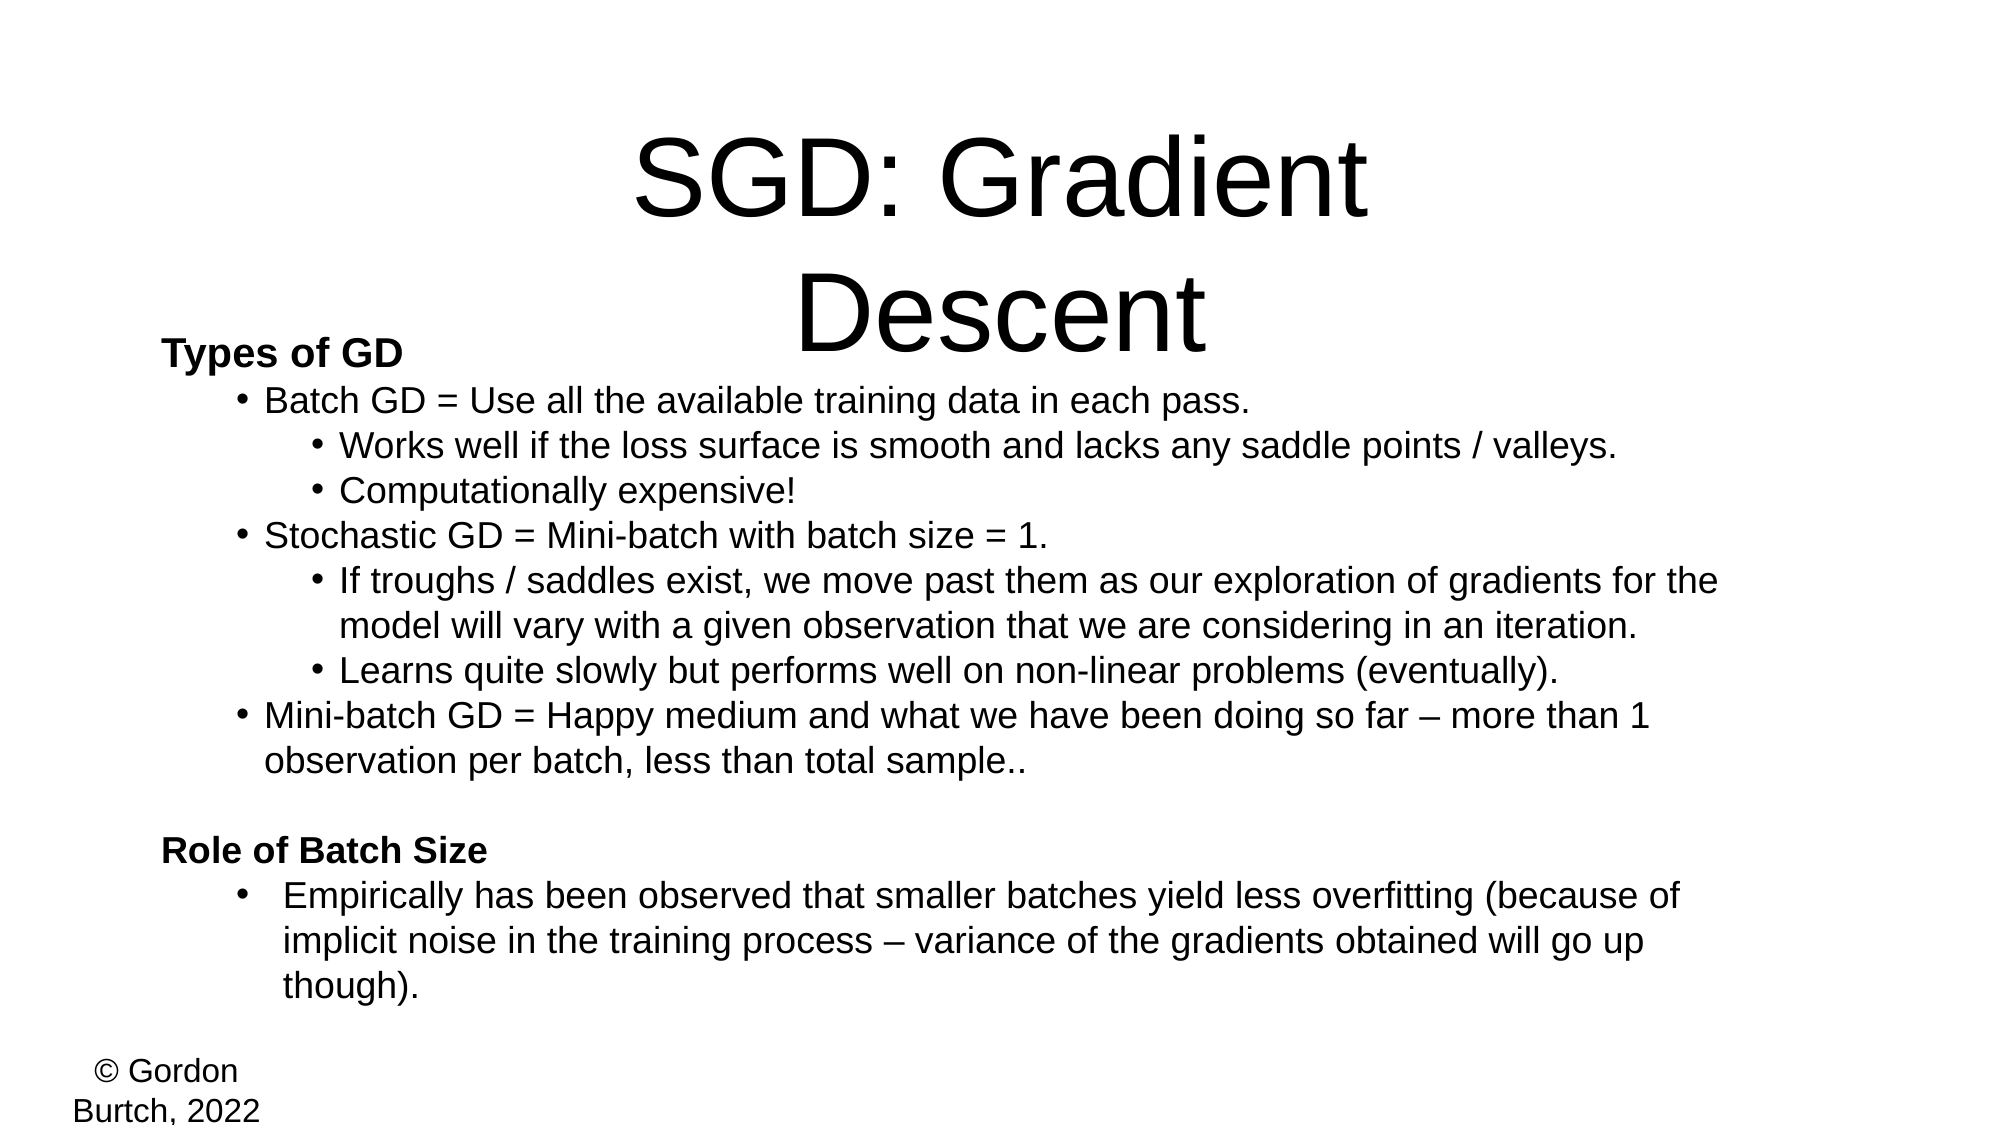

SGD: Gradient Descent
Types of GD
Batch GD = Use all the available training data in each pass.
Works well if the loss surface is smooth and lacks any saddle points / valleys.
Computationally expensive!
Stochastic GD = Mini-batch with batch size = 1.
If troughs / saddles exist, we move past them as our exploration of gradients for the model will vary with a given observation that we are considering in an iteration.
Learns quite slowly but performs well on non-linear problems (eventually).
Mini-batch GD = Happy medium and what we have been doing so far – more than 1 observation per batch, less than total sample..

Role of Batch Size
Empirically has been observed that smaller batches yield less overfitting (because of implicit noise in the training process – variance of the gradients obtained will go up though).